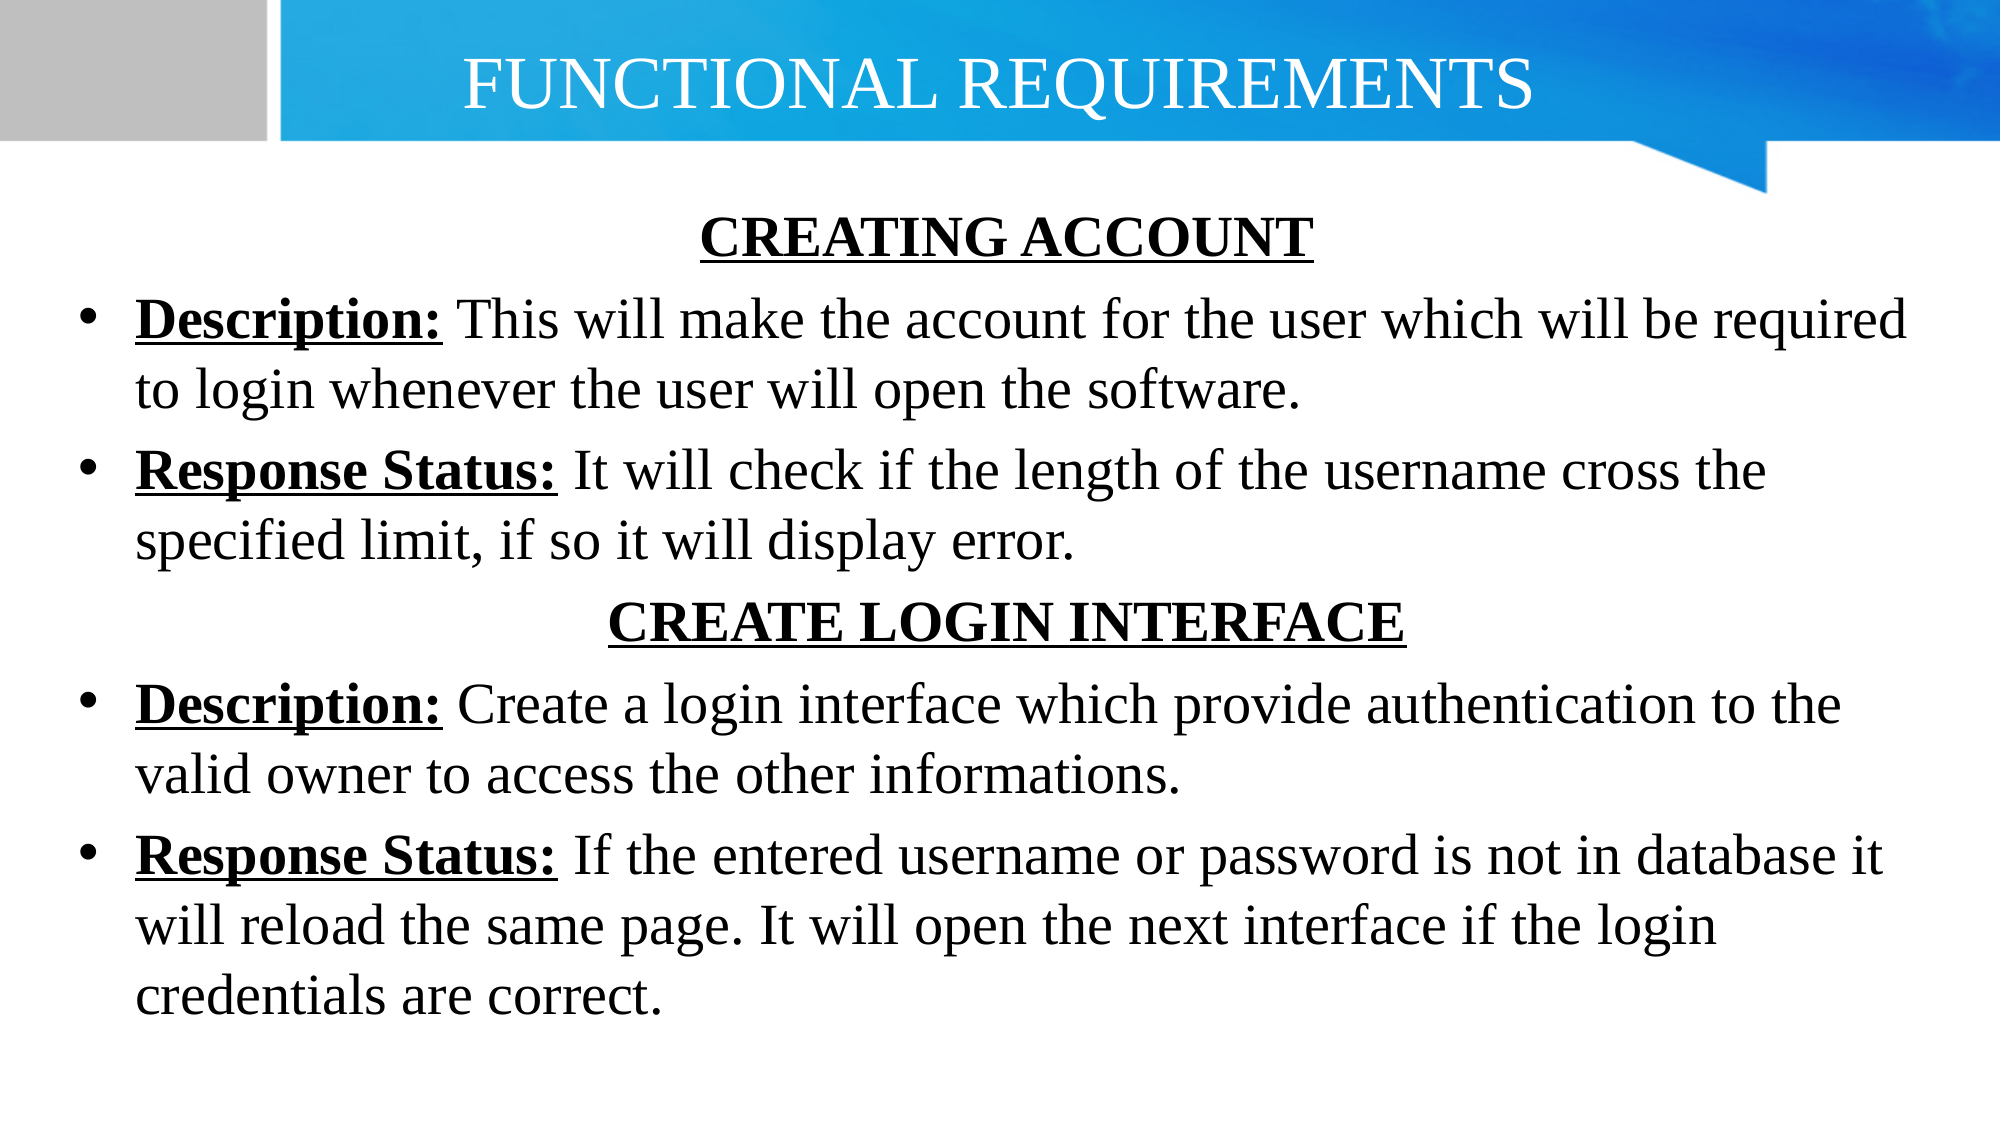

# FUNCTIONAL REQUIREMENTS
CREATING ACCOUNT
Description: This will make the account for the user which will be required to login whenever the user will open the software.
Response Status: It will check if the length of the username cross the specified limit, if so it will display error.
CREATE LOGIN INTERFACE
Description: Create a login interface which provide authentication to the valid owner to access the other informations.
Response Status: If the entered username or password is not in database it will reload the same page. It will open the next interface if the login credentials are correct.